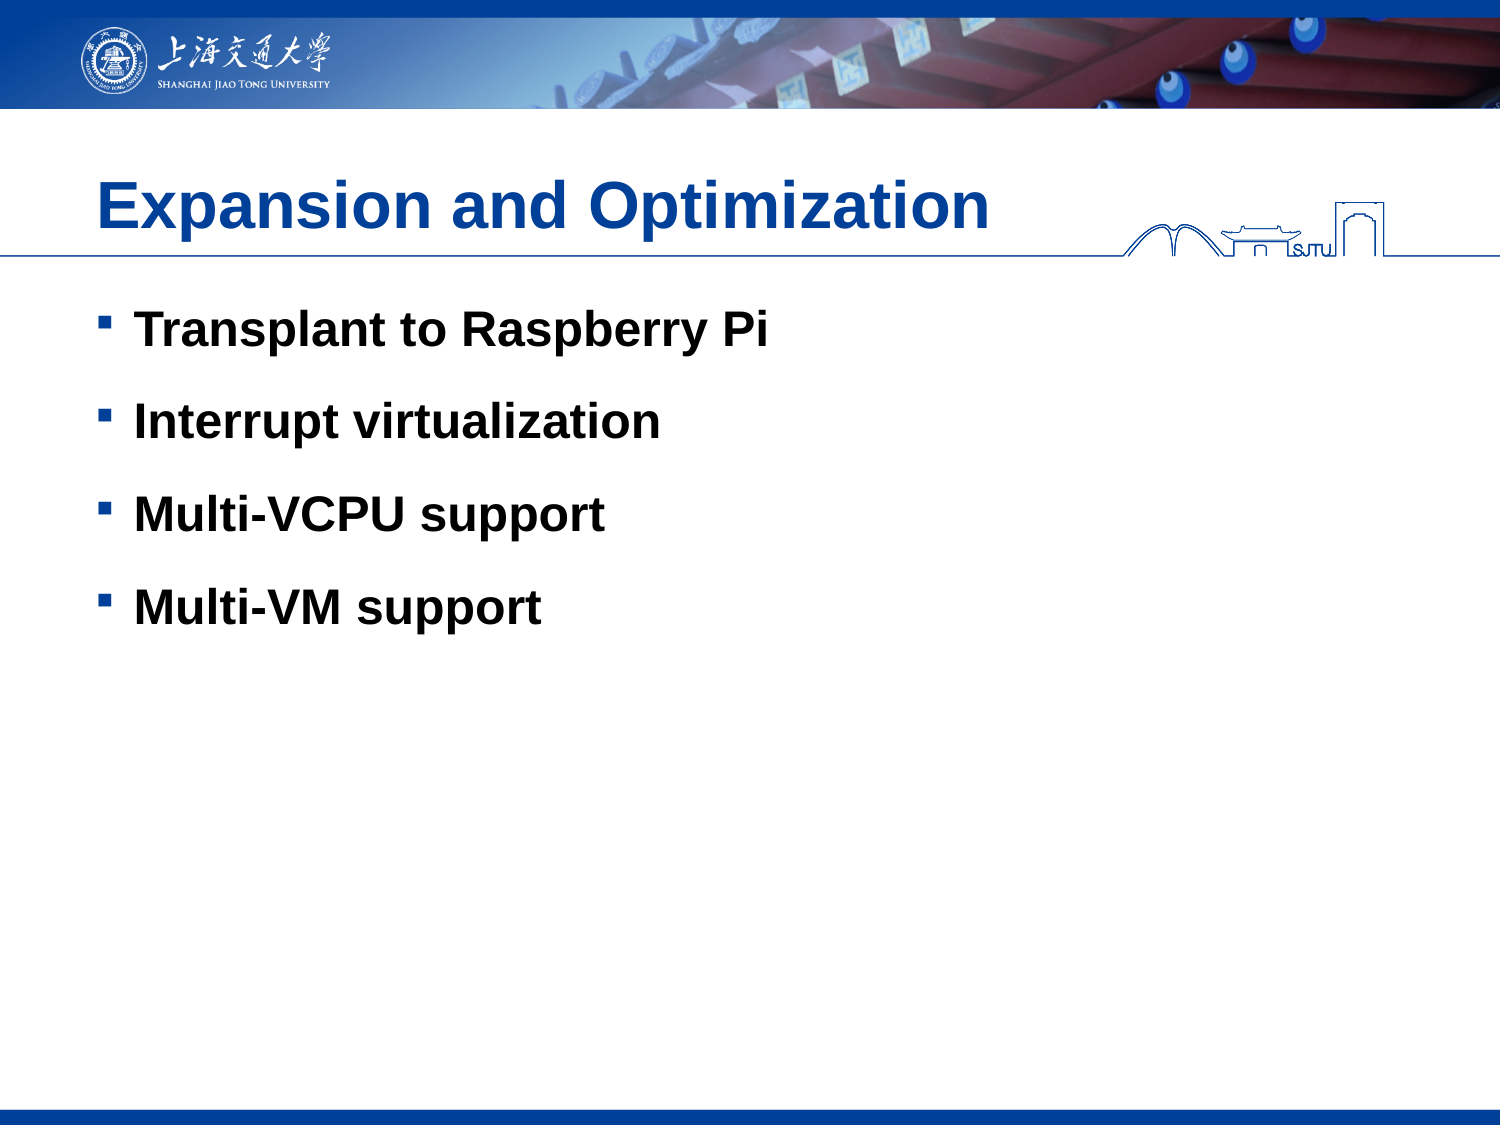

# Expansion and Optimization
Transplant to Raspberry Pi
Interrupt virtualization
Multi-VCPU support
Multi-VM support